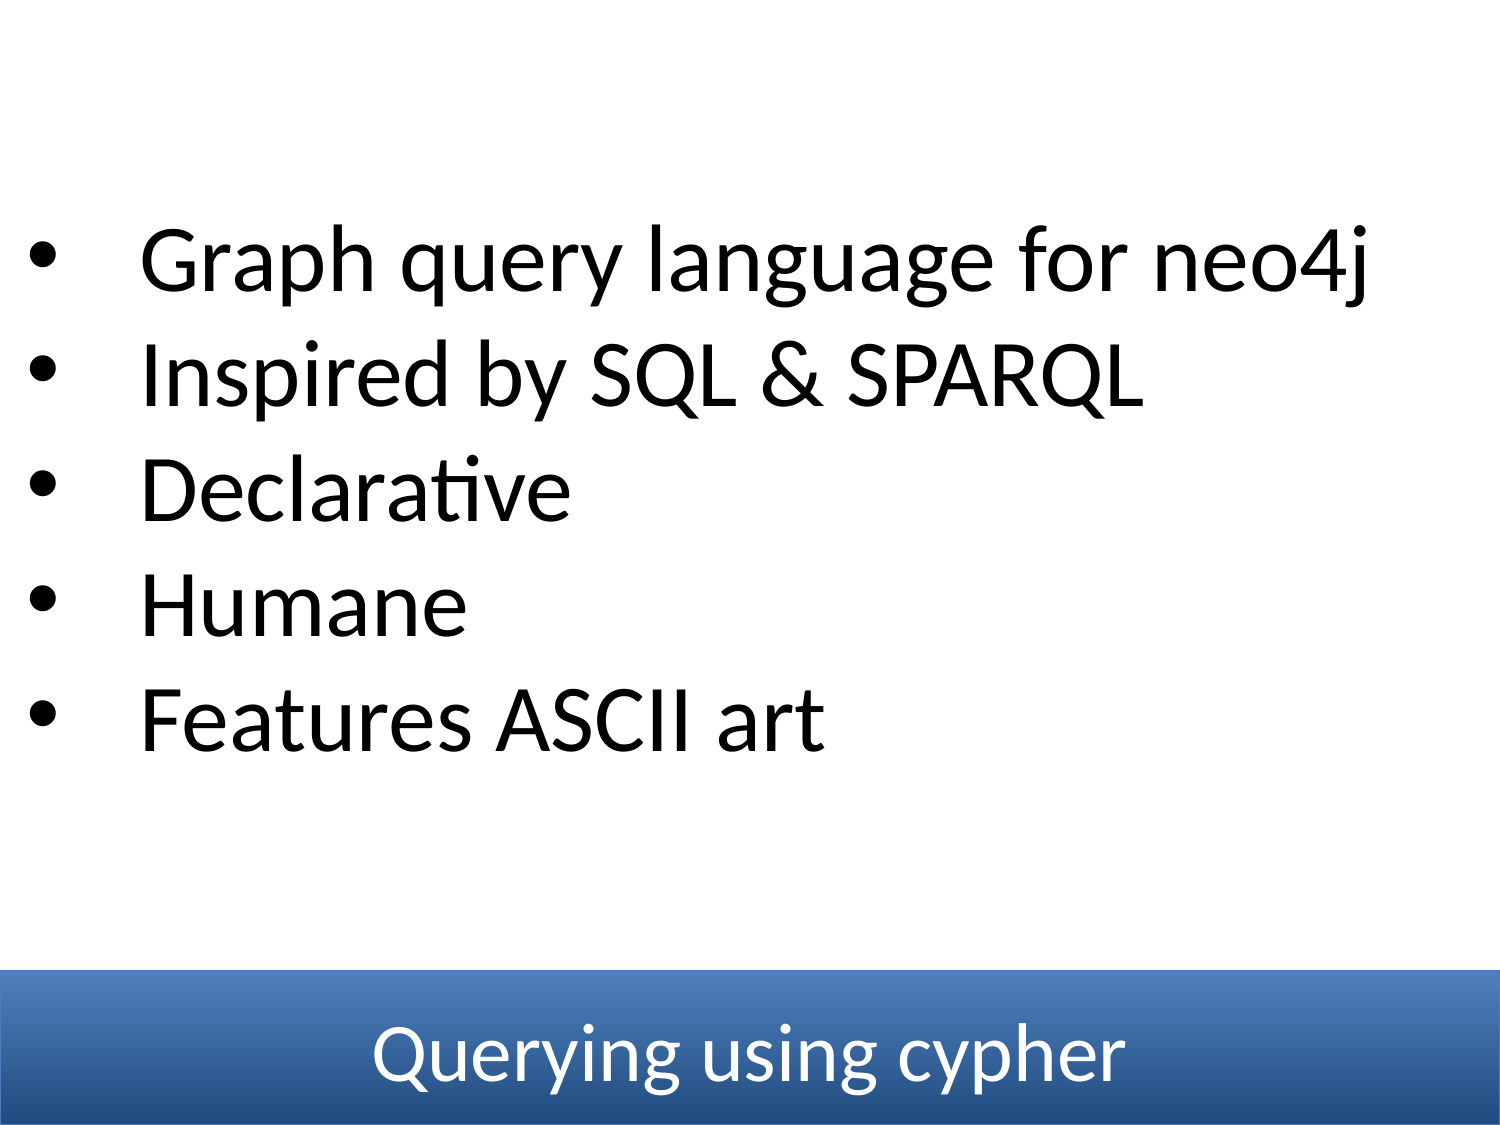

Graph query language for neo4j
Inspired by SQL & SPARQL
Declarative
Humane
Features ASCII art
Querying using cypher